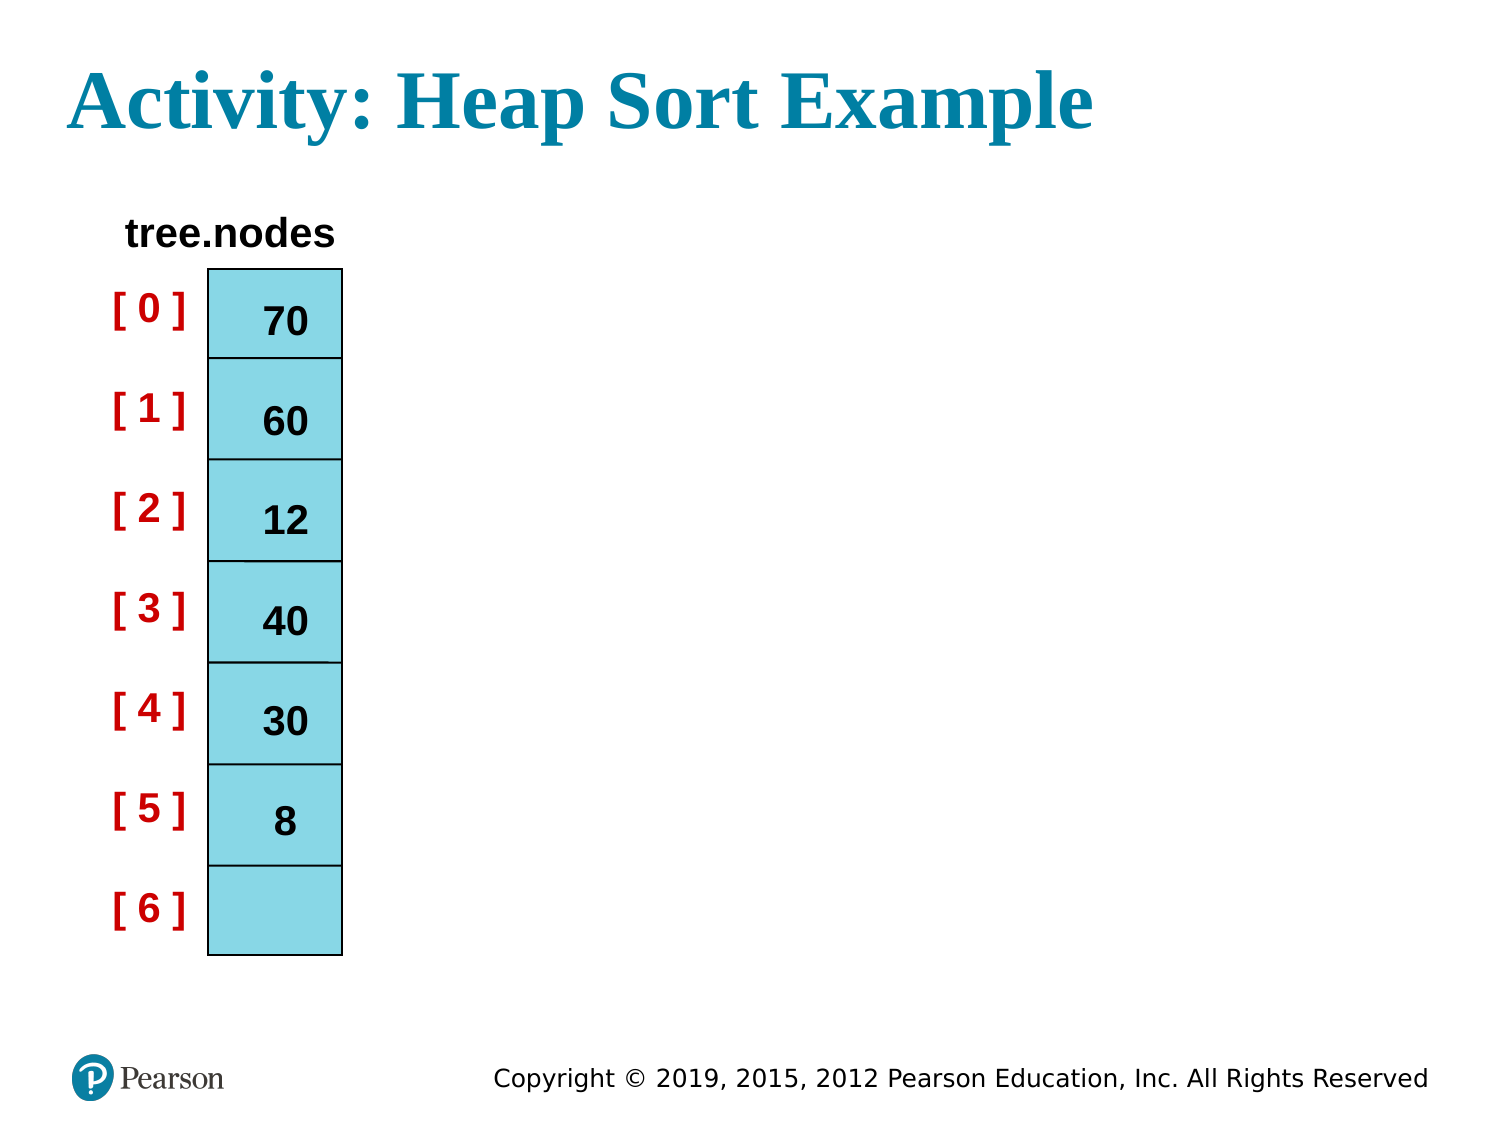

# Activity: Heap Sort Example
tree.nodes

[ 0 ]

[ 1 ]

[ 2 ]

[ 3 ]

[ 4 ]

[ 5 ]

[ 6 ]
70

60

12

40

30

 8

25